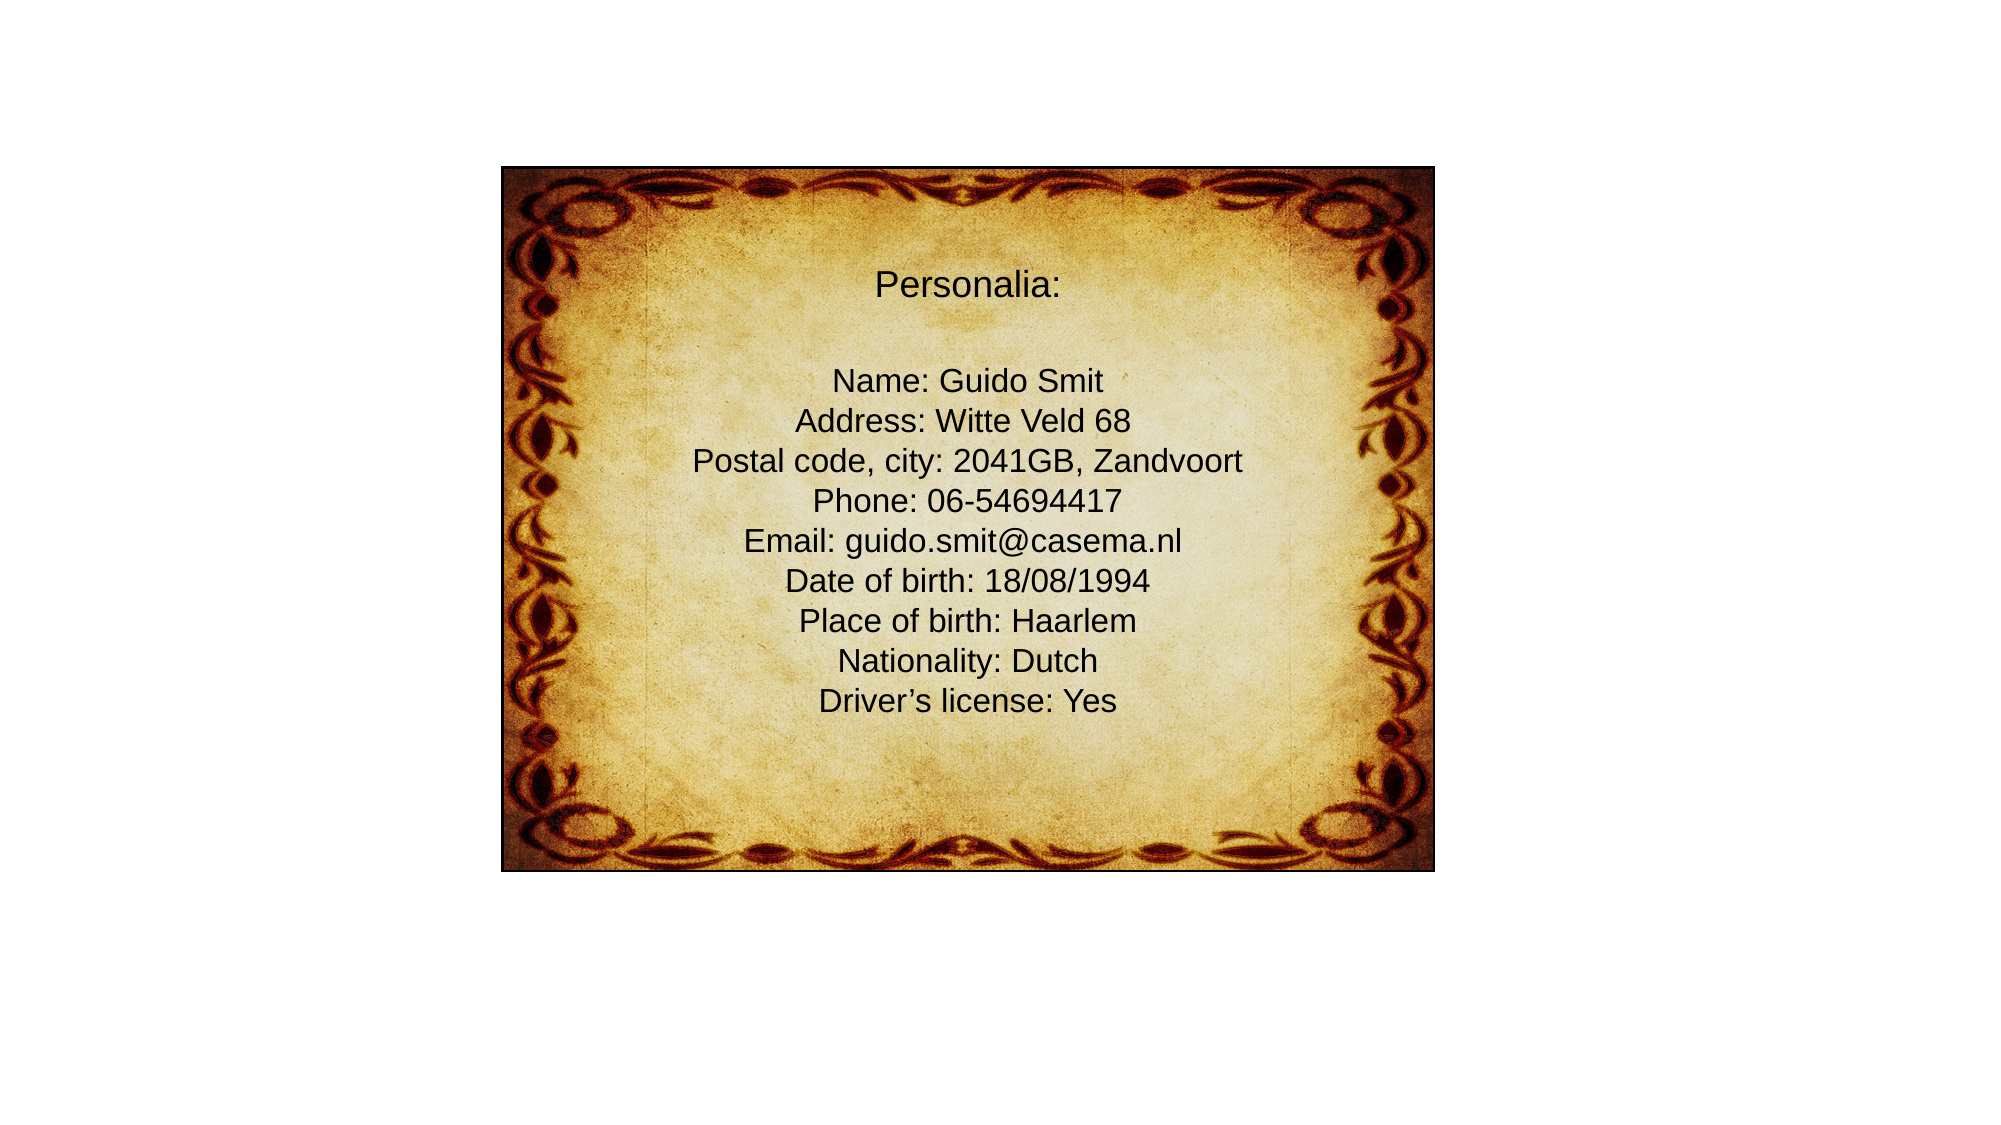

Personalia:
Name: Guido Smit
Address: Witte Veld 68
Postal code, city: 2041GB, Zandvoort
Phone: 06-54694417
Email: guido.smit@casema.nl
Date of birth: 18/08/1994
Place of birth: Haarlem
Nationality: Dutch
Driver’s license: Yes